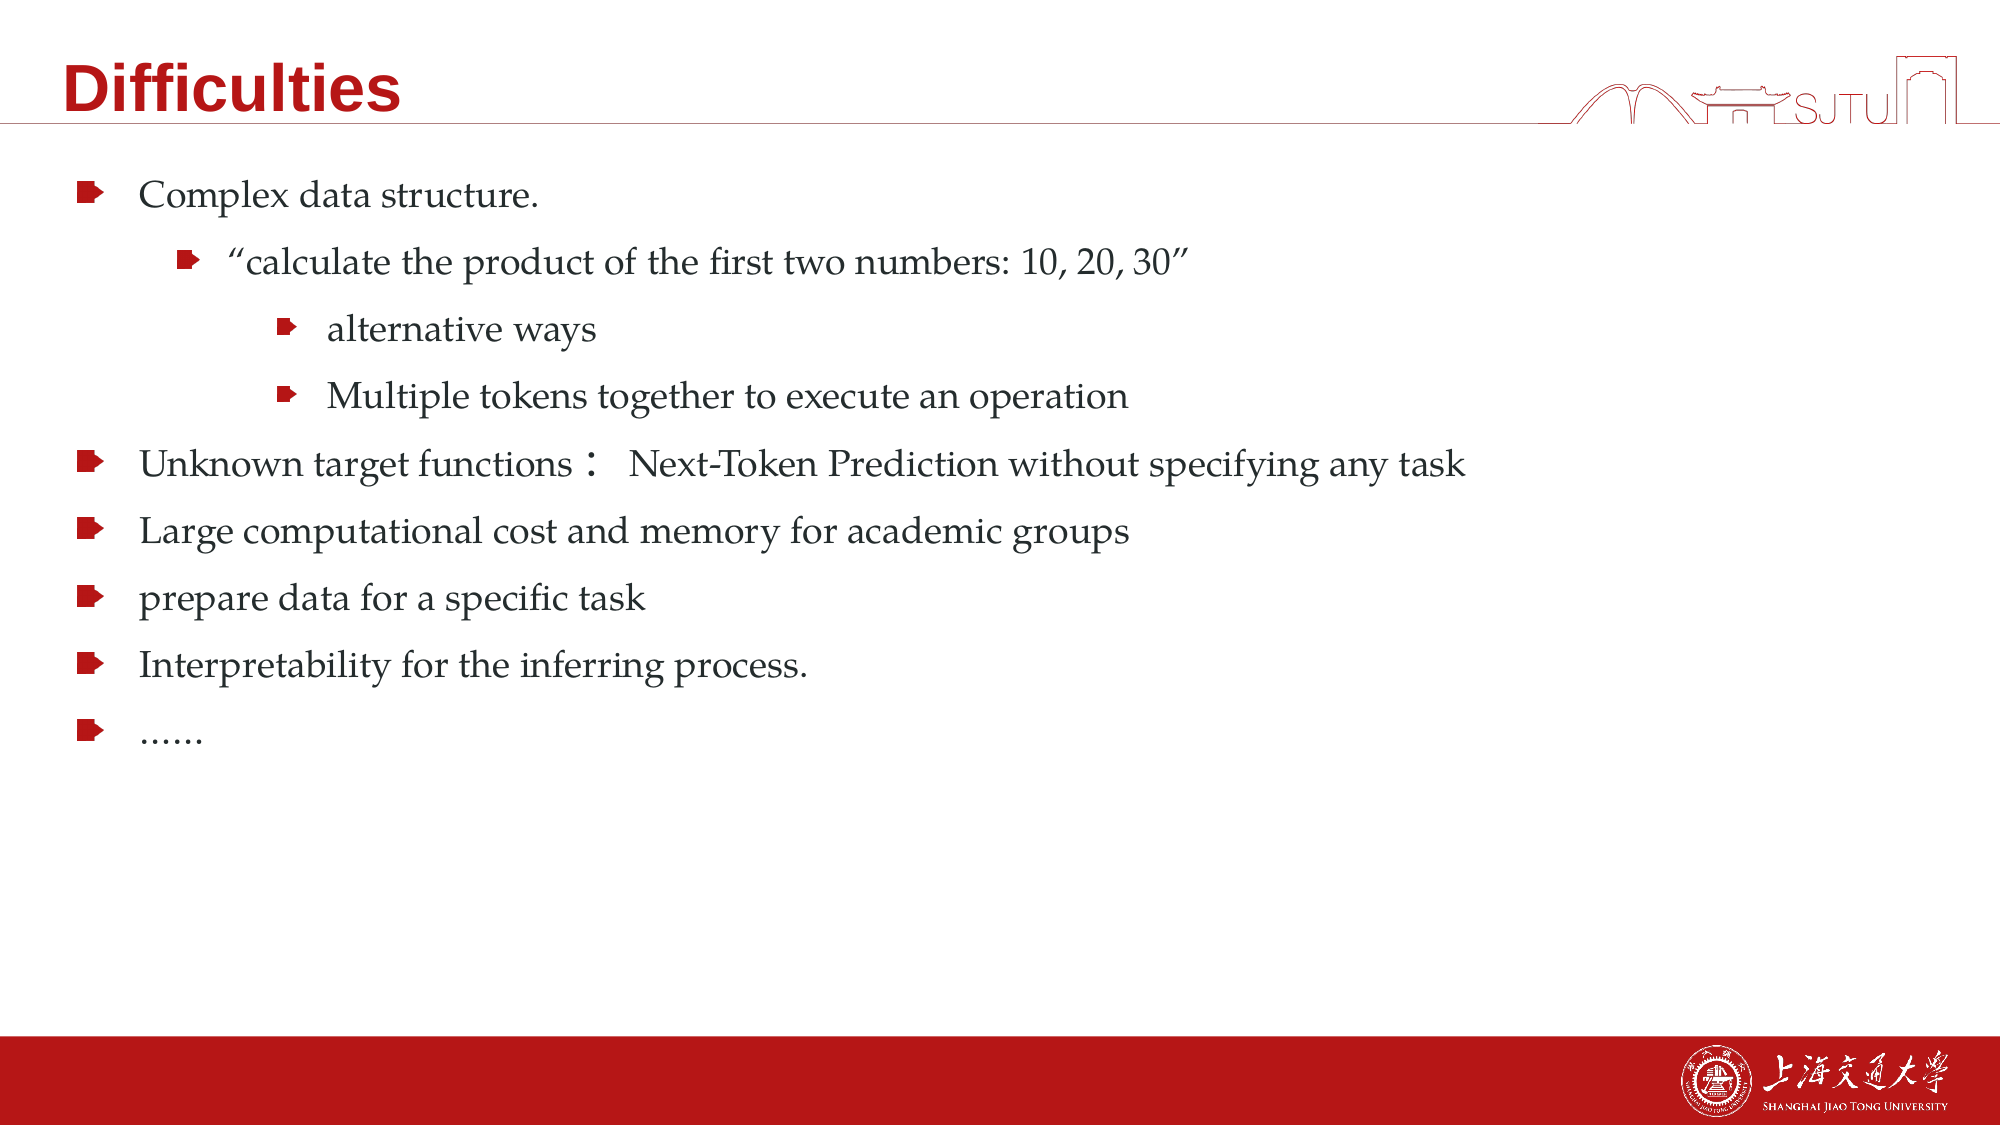

# Difficulties
Complex data structure.
“calculate the product of the first two numbers: 10, 20, 30”
alternative ways
Multiple tokens together to execute an operation
Unknown target functions：Next-Token Prediction without specifying any task
Large computational cost and memory for academic groups
prepare data for a specific task
Interpretability for the inferring process.
……